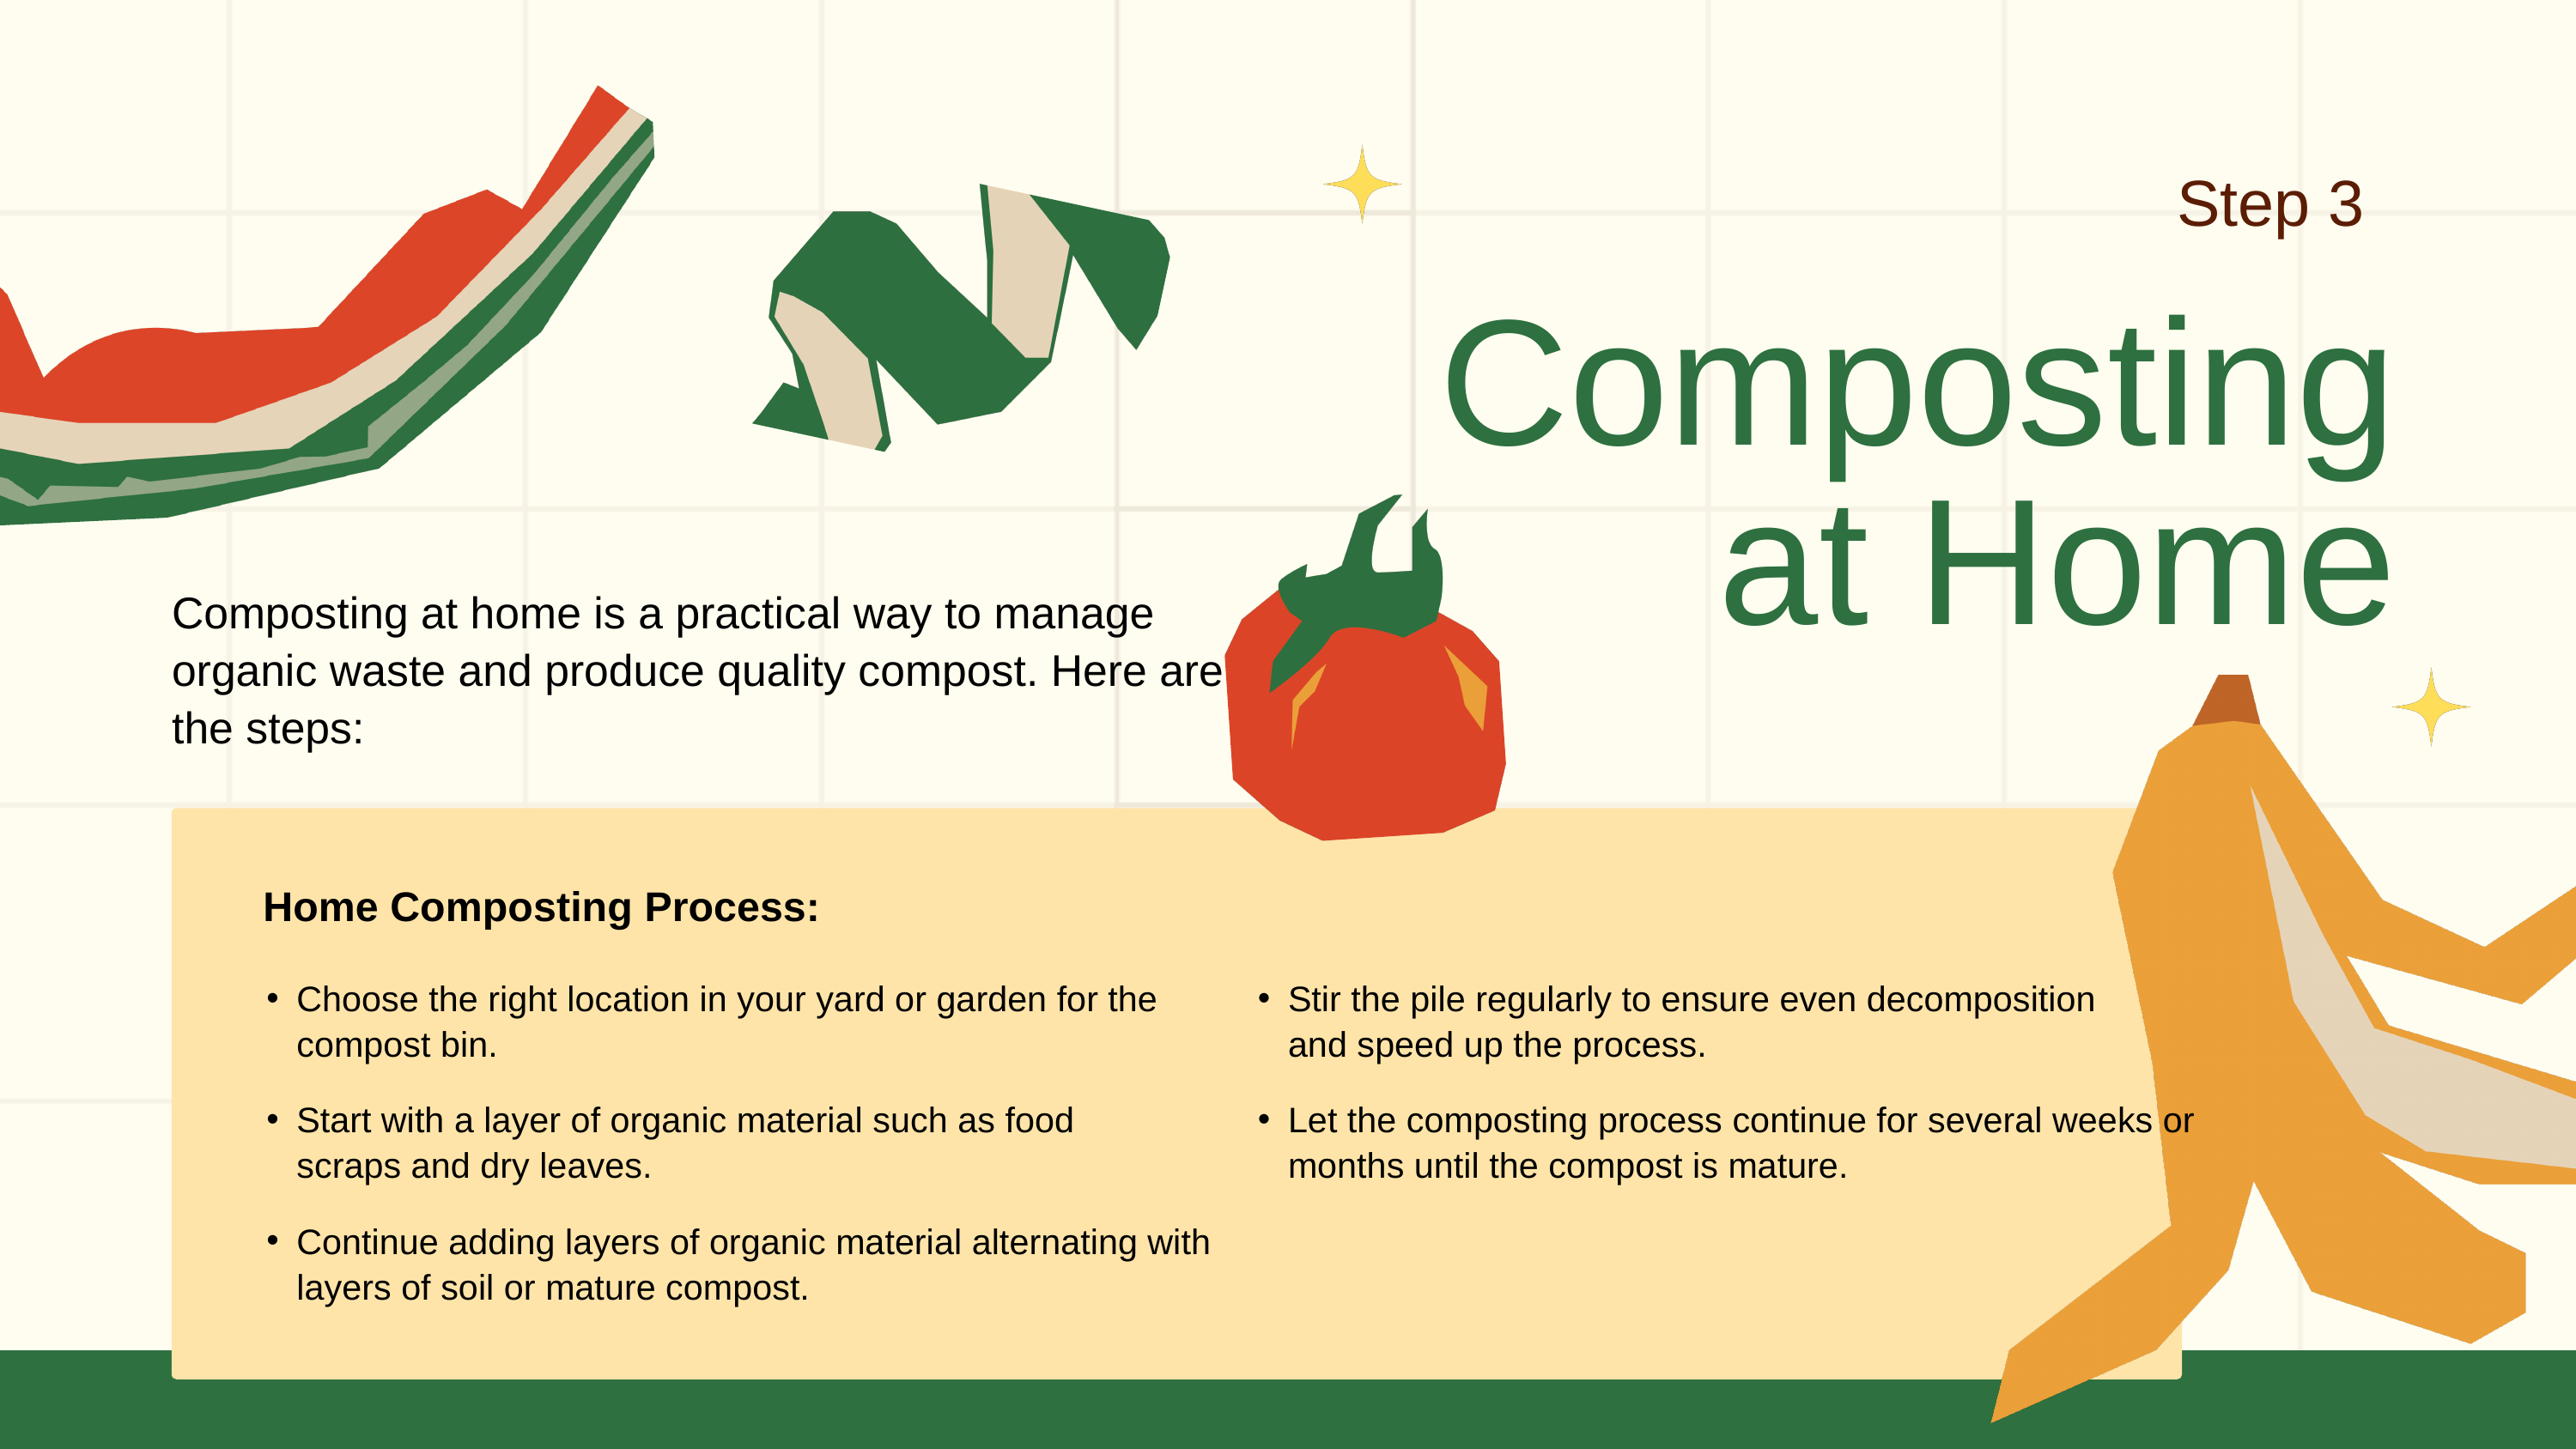

Step 3

Composting at Home

Composting at home is a practical way to manage organic waste and produce quality compost. Here are the steps:

Home Composting Process:
Choose the right location in your yard or garden for the compost bin.
Stir the pile regularly to ensure even decomposition and speed up the process.
Start with a layer of organic material such as food scraps and dry leaves.
Let the composting process continue for several weeks or months until the compost is mature.
Continue adding layers of organic material alternating with layers of soil or mature compost.